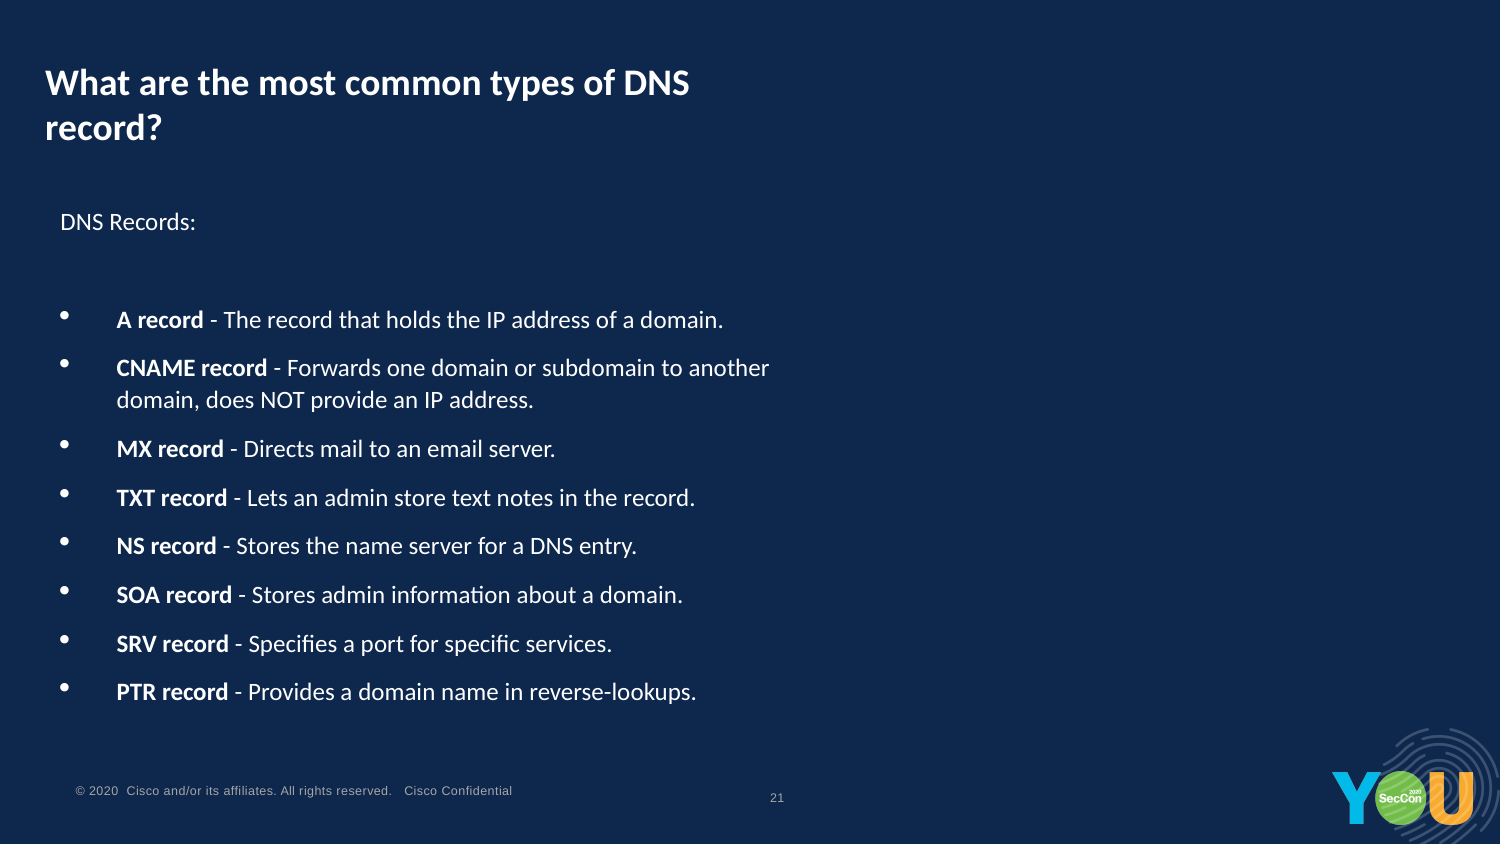

What are the most common types of DNS record?
DNS Records:

A record - The record that holds the IP address of a domain.
CNAME record - Forwards one domain or subdomain to another domain, does NOT provide an IP address.
MX record - Directs mail to an email server.
TXT record - Lets an admin store text notes in the record.
NS record - Stores the name server for a DNS entry.
SOA record - Stores admin information about a domain.
SRV record - Specifies a port for specific services.
PTR record - Provides a domain name in reverse-lookups.